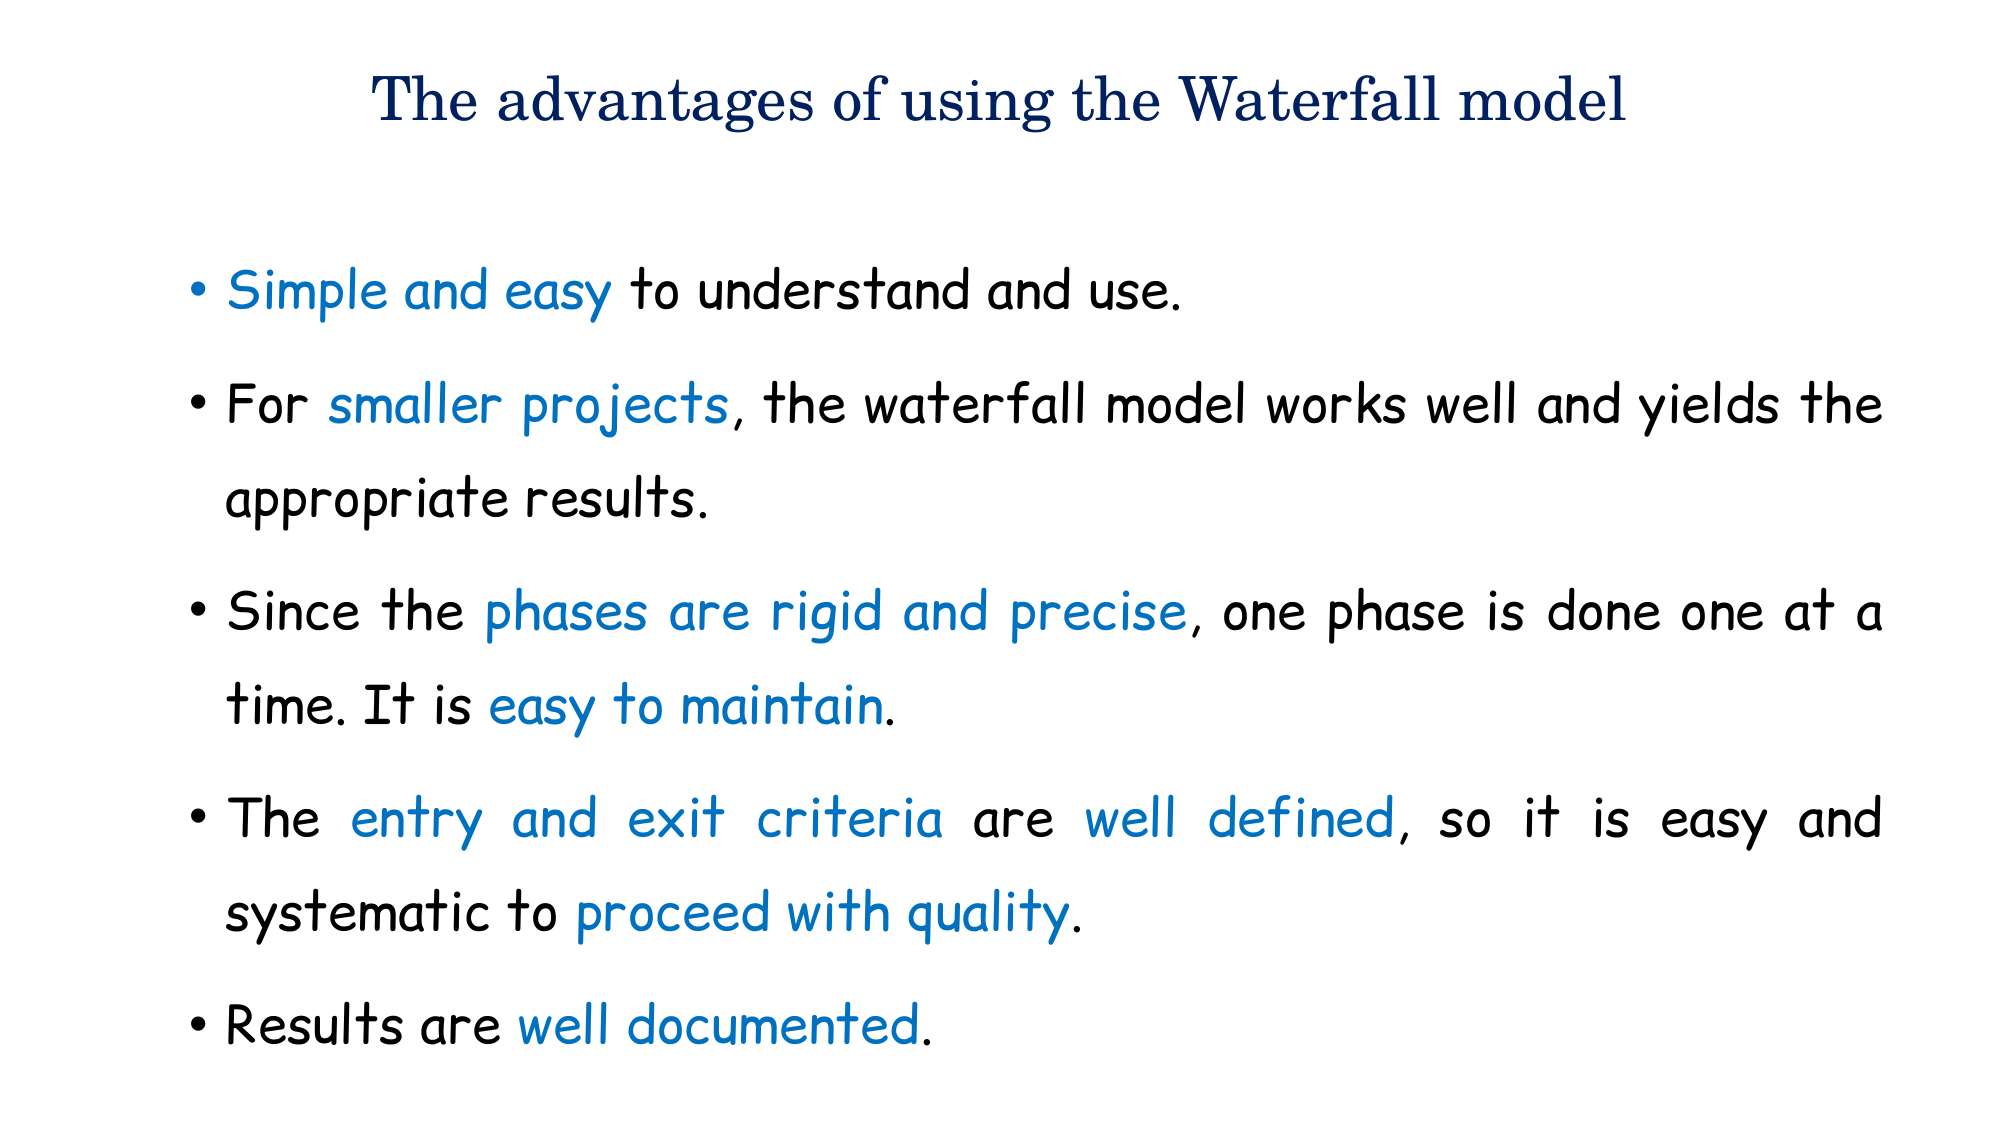

# The advantages of using the Waterfall model
Simple and easy to understand and use.
For smaller projects, the waterfall model works well and yields the appropriate results.
Since the phases are rigid and precise, one phase is done one at a time. It is easy to maintain.
The entry and exit criteria are well defined, so it is easy and systematic to proceed with quality.
Results are well documented.